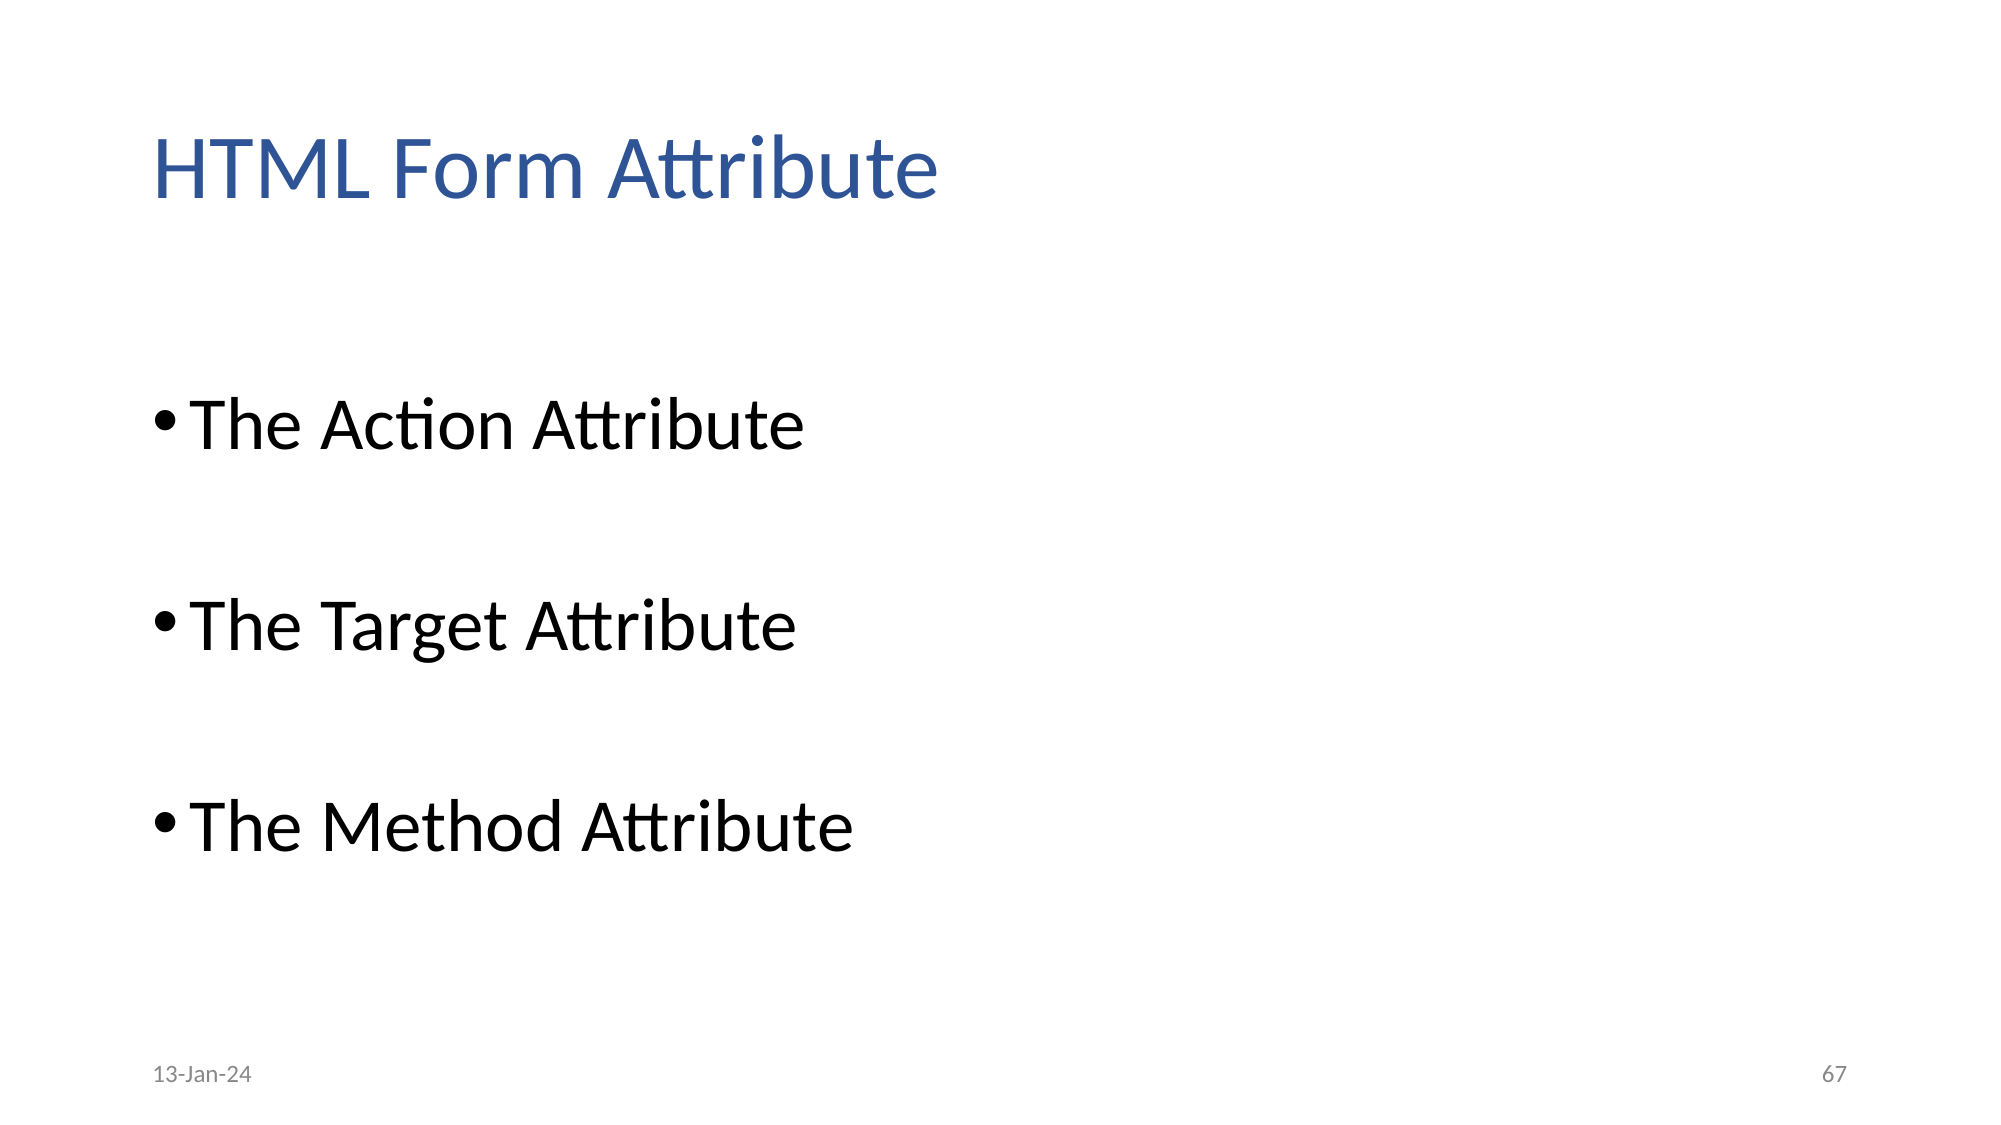

# HTML Form Attribute
The Action Attribute
The Target Attribute
The Method Attribute

13-Jan-24
67